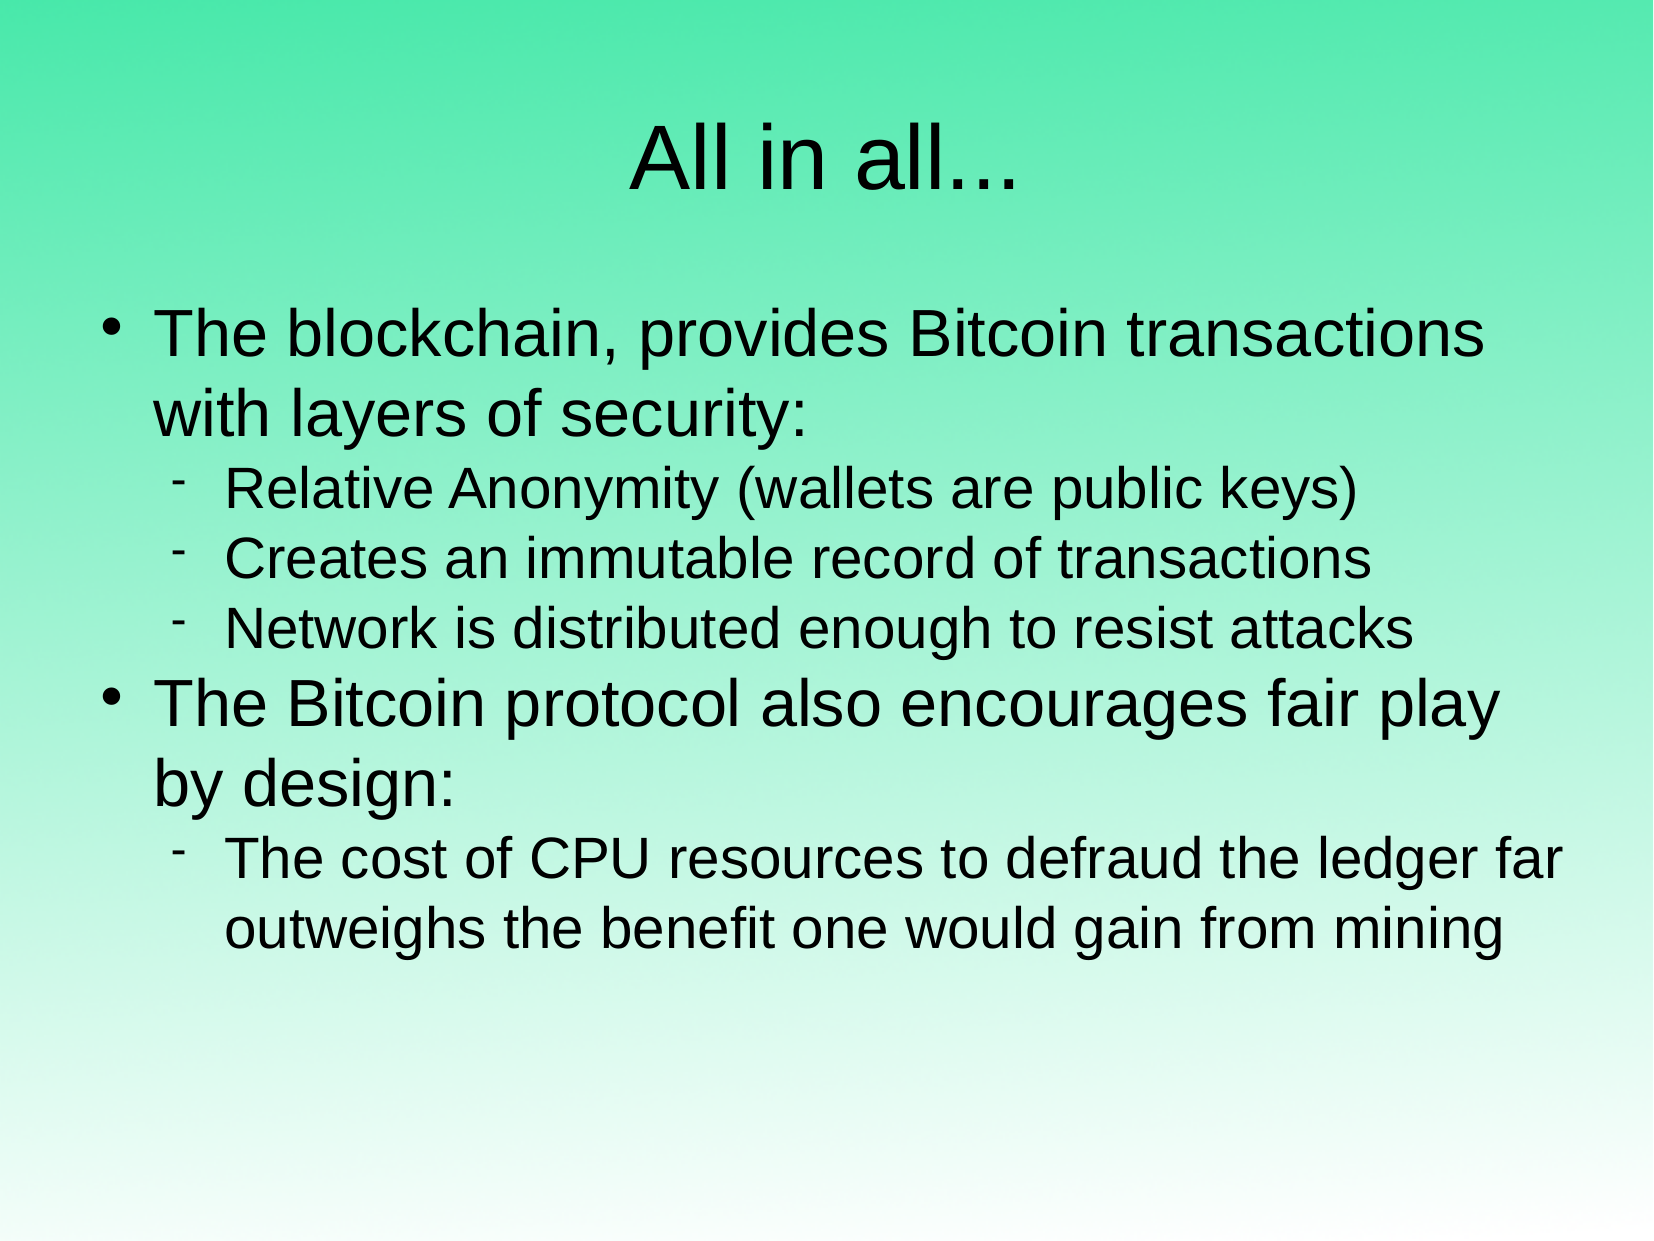

All in all...
The blockchain, provides Bitcoin transactions with layers of security:
Relative Anonymity (wallets are public keys)
Creates an immutable record of transactions
Network is distributed enough to resist attacks
The Bitcoin protocol also encourages fair play by design:
The cost of CPU resources to defraud the ledger far outweighs the benefit one would gain from mining